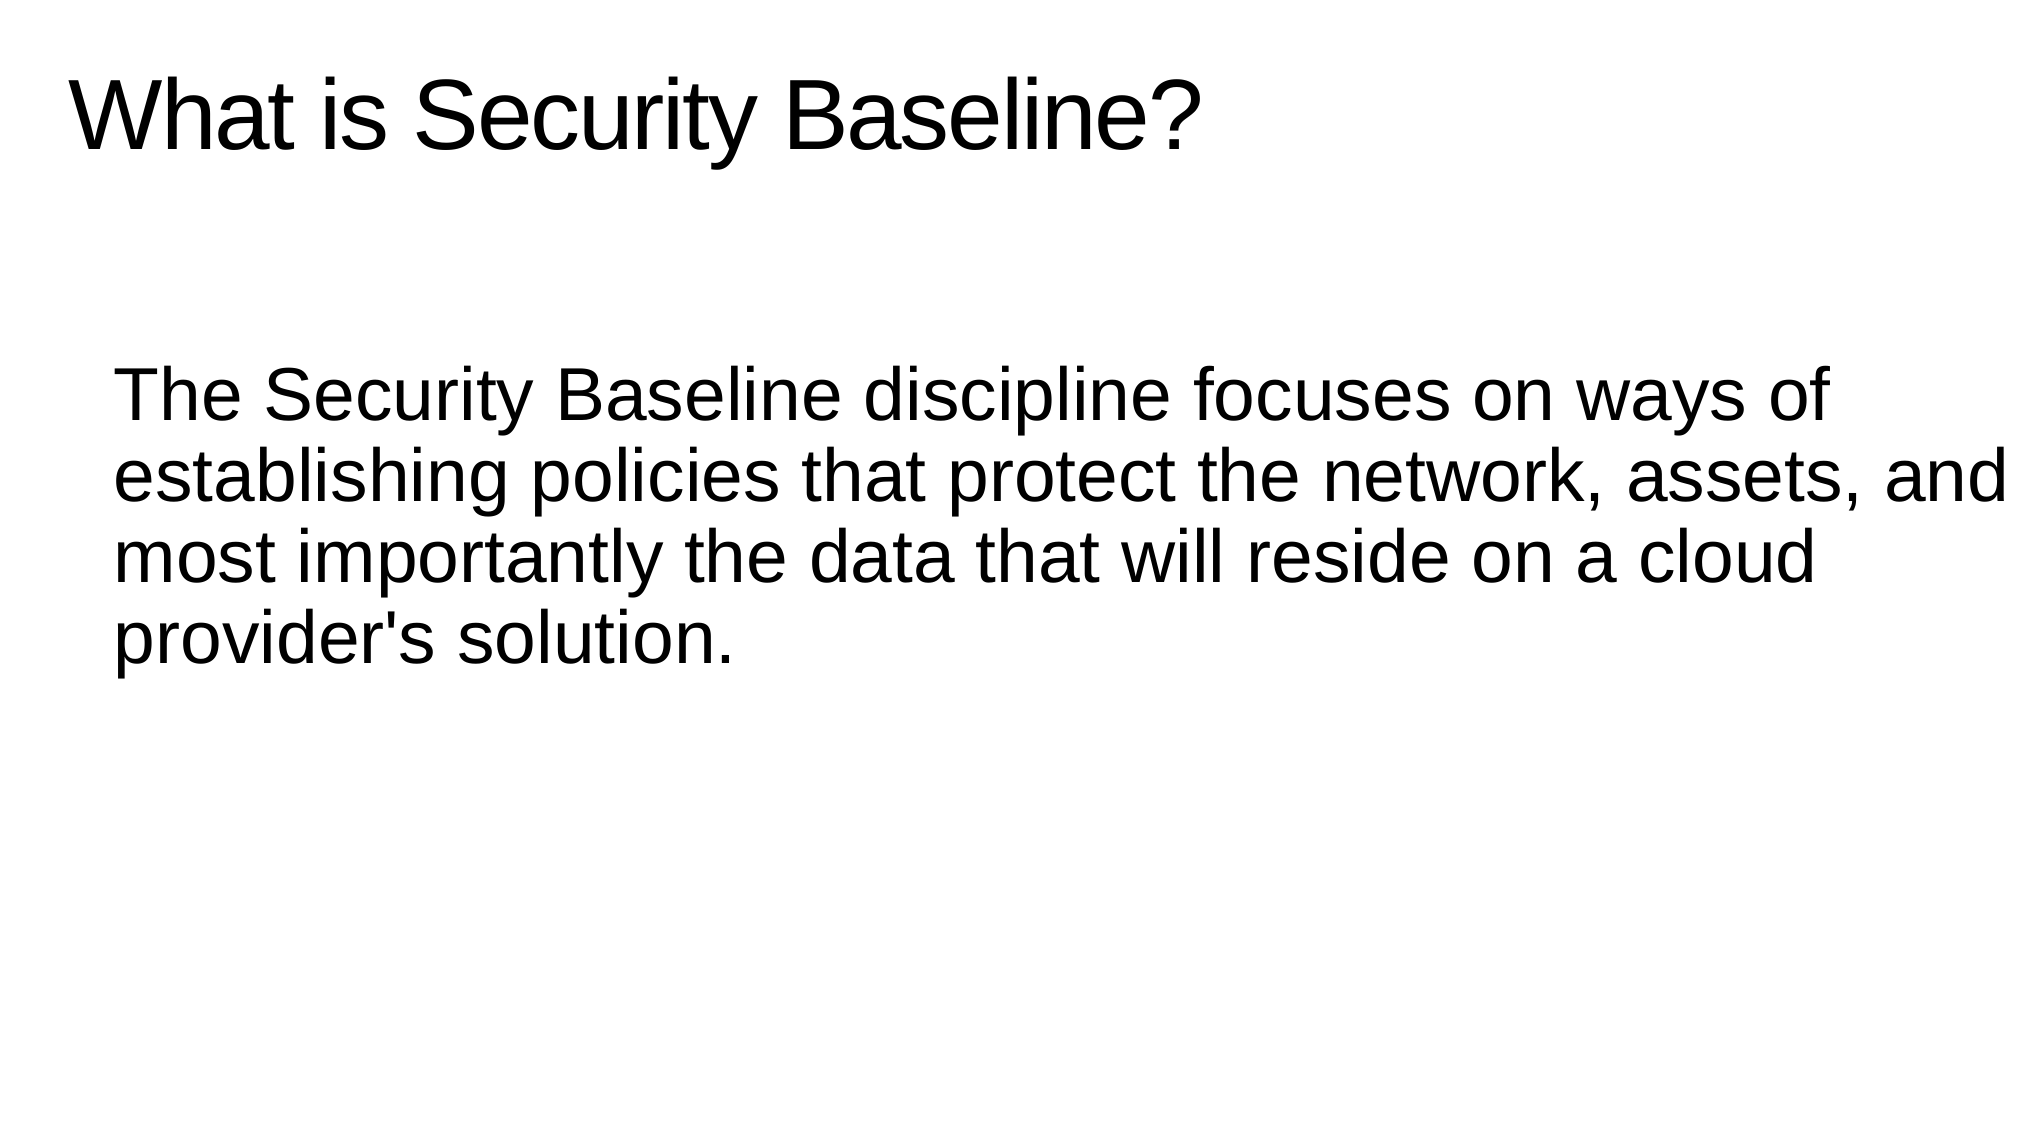

# What is Security Baseline?
The Security Baseline discipline focuses on ways of establishing policies that protect the network, assets, and most importantly the data that will reside on a cloud provider's solution.